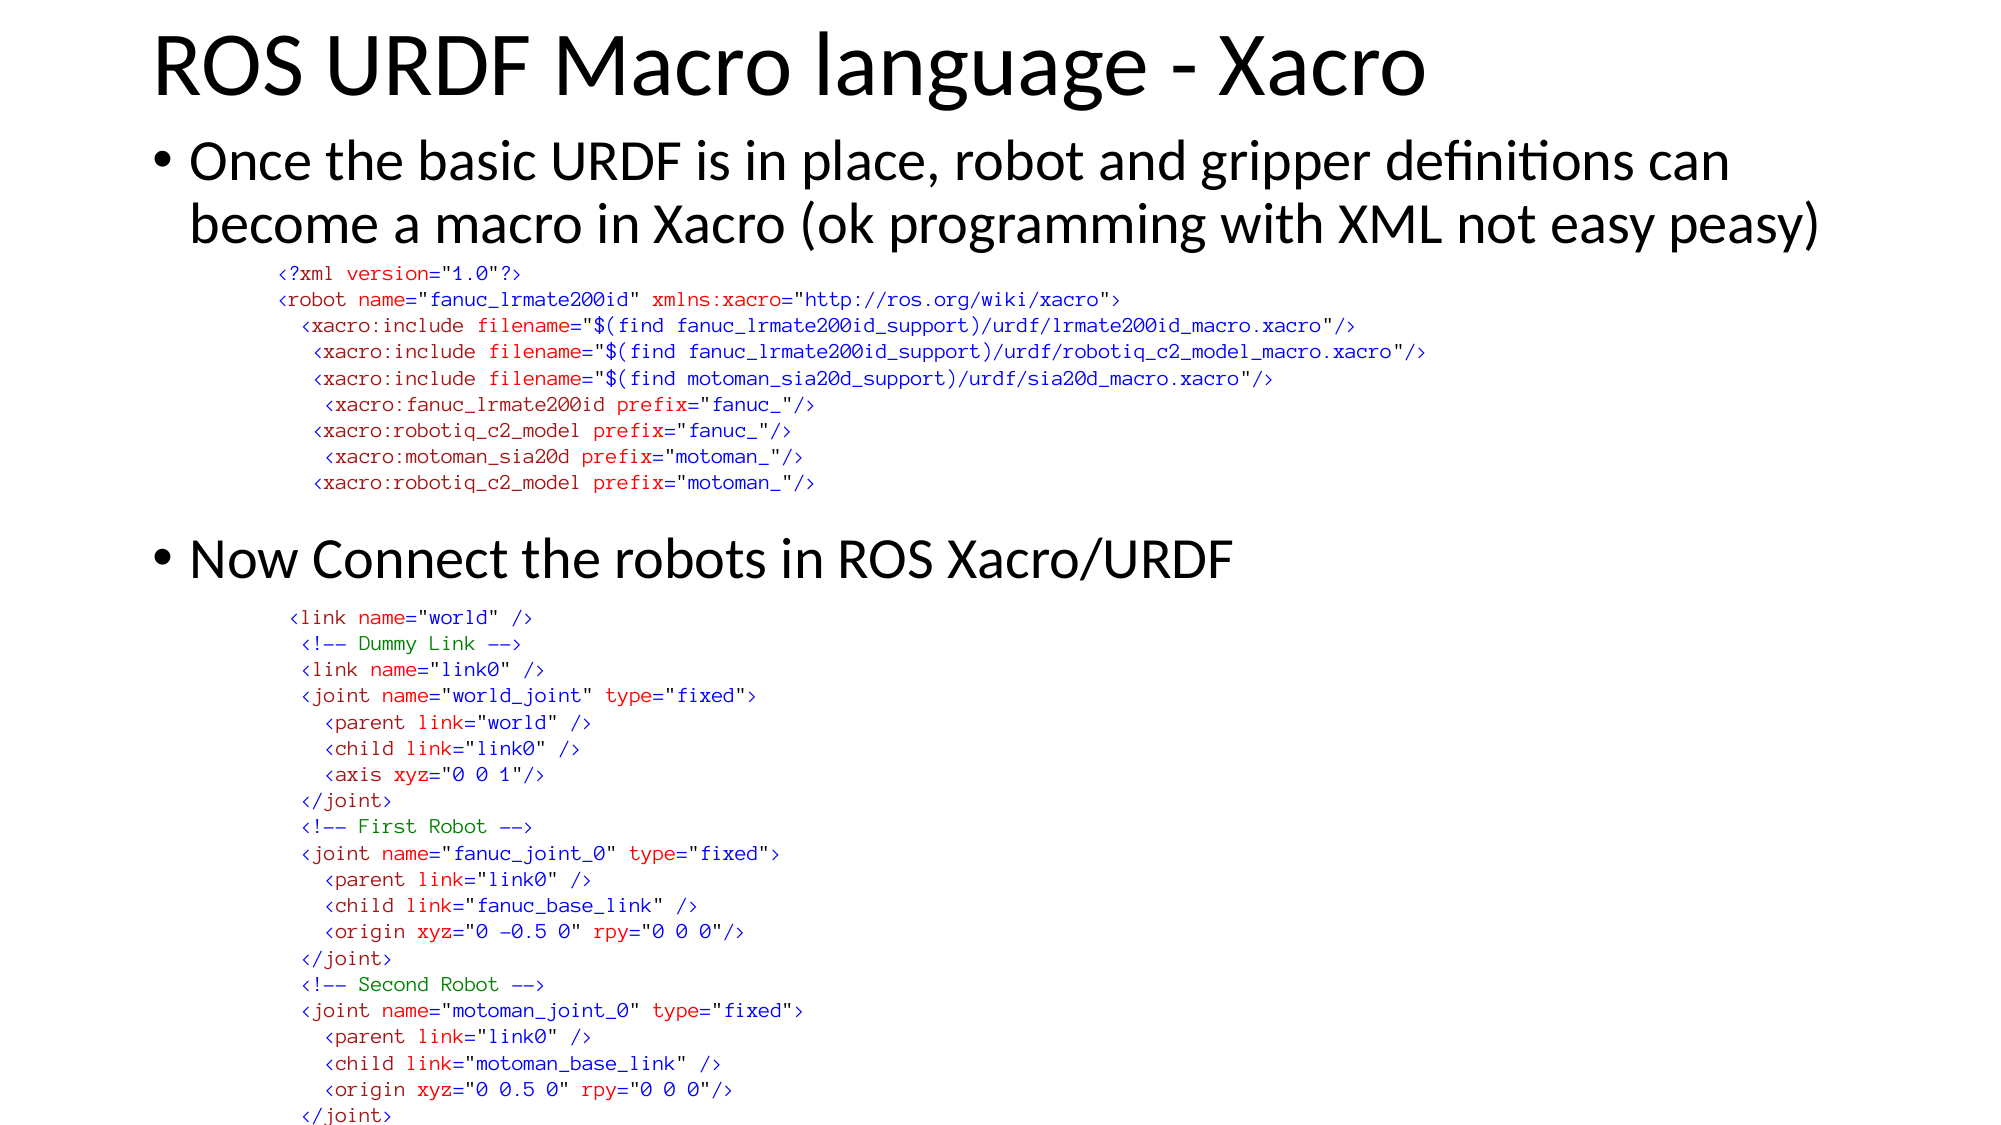

# ROS URDF Macro language - Xacro
Once the basic URDF is in place, robot and gripper definitions can become a macro in Xacro (ok programming with XML not easy peasy)

Now Connect the robots in ROS Xacro/URDF

<?xml version="1.0"?>
<robot name="fanuc_lrmate200id" xmlns:xacro="http://ros.org/wiki/xacro">
  <xacro:include filename="$(find fanuc_lrmate200id_support)/urdf/lrmate200id_macro.xacro"/>
   <xacro:include filename="$(find fanuc_lrmate200id_support)/urdf/robotiq_c2_model_macro.xacro"/>
   <xacro:include filename="$(find motoman_sia20d_support)/urdf/sia20d_macro.xacro"/>
    <xacro:fanuc_lrmate200id prefix="fanuc_"/>
   <xacro:robotiq_c2_model prefix="fanuc_"/>
    <xacro:motoman_sia20d prefix="motoman_"/>
   <xacro:robotiq_c2_model prefix="motoman_"/>

 <link name="world" />
  <!-- Dummy Link -->
  <link name="link0" />
  <joint name="world_joint" type="fixed">
    <parent link="world" />
    <child link="link0" />
    <axis xyz="0 0 1"/>
  </joint>
  <!-- First Robot -->
  <joint name="fanuc_joint_0" type="fixed">
    <parent link="link0" />
    <child link="fanuc_base_link" />
    <origin xyz="0 -0.5 0" rpy="0 0 0"/>
  </joint>
  <!-- Second Robot -->
  <joint name="motoman_joint_0" type="fixed">
    <parent link="link0" />
    <child link="motoman_base_link" />
    <origin xyz="0 0.5 0" rpy="0 0 0"/>
  </joint>